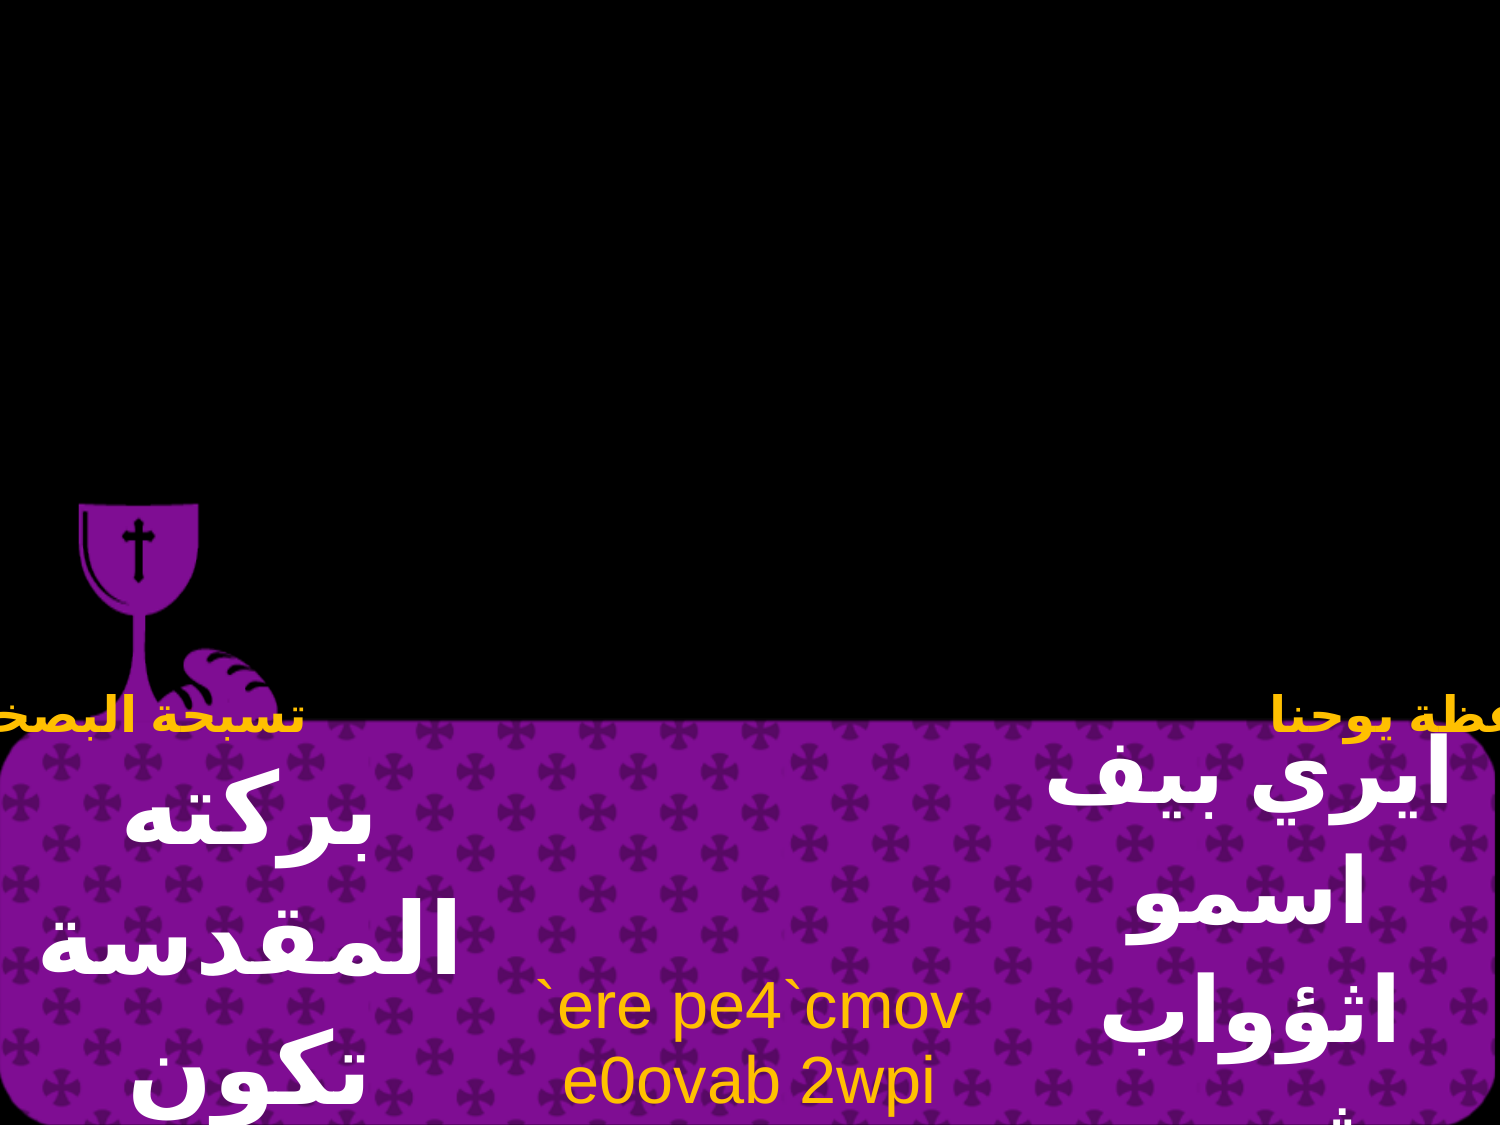

عظة يوحنا
تسبحة البصخة
| بركته المقدسة تكون معنا، آمين | `ere pe4`cmov e0ovab 2wpi neman : `am3n | ايري بيف اسمو اثؤواب شوبي نيمان : أمين |
| --- | --- | --- |